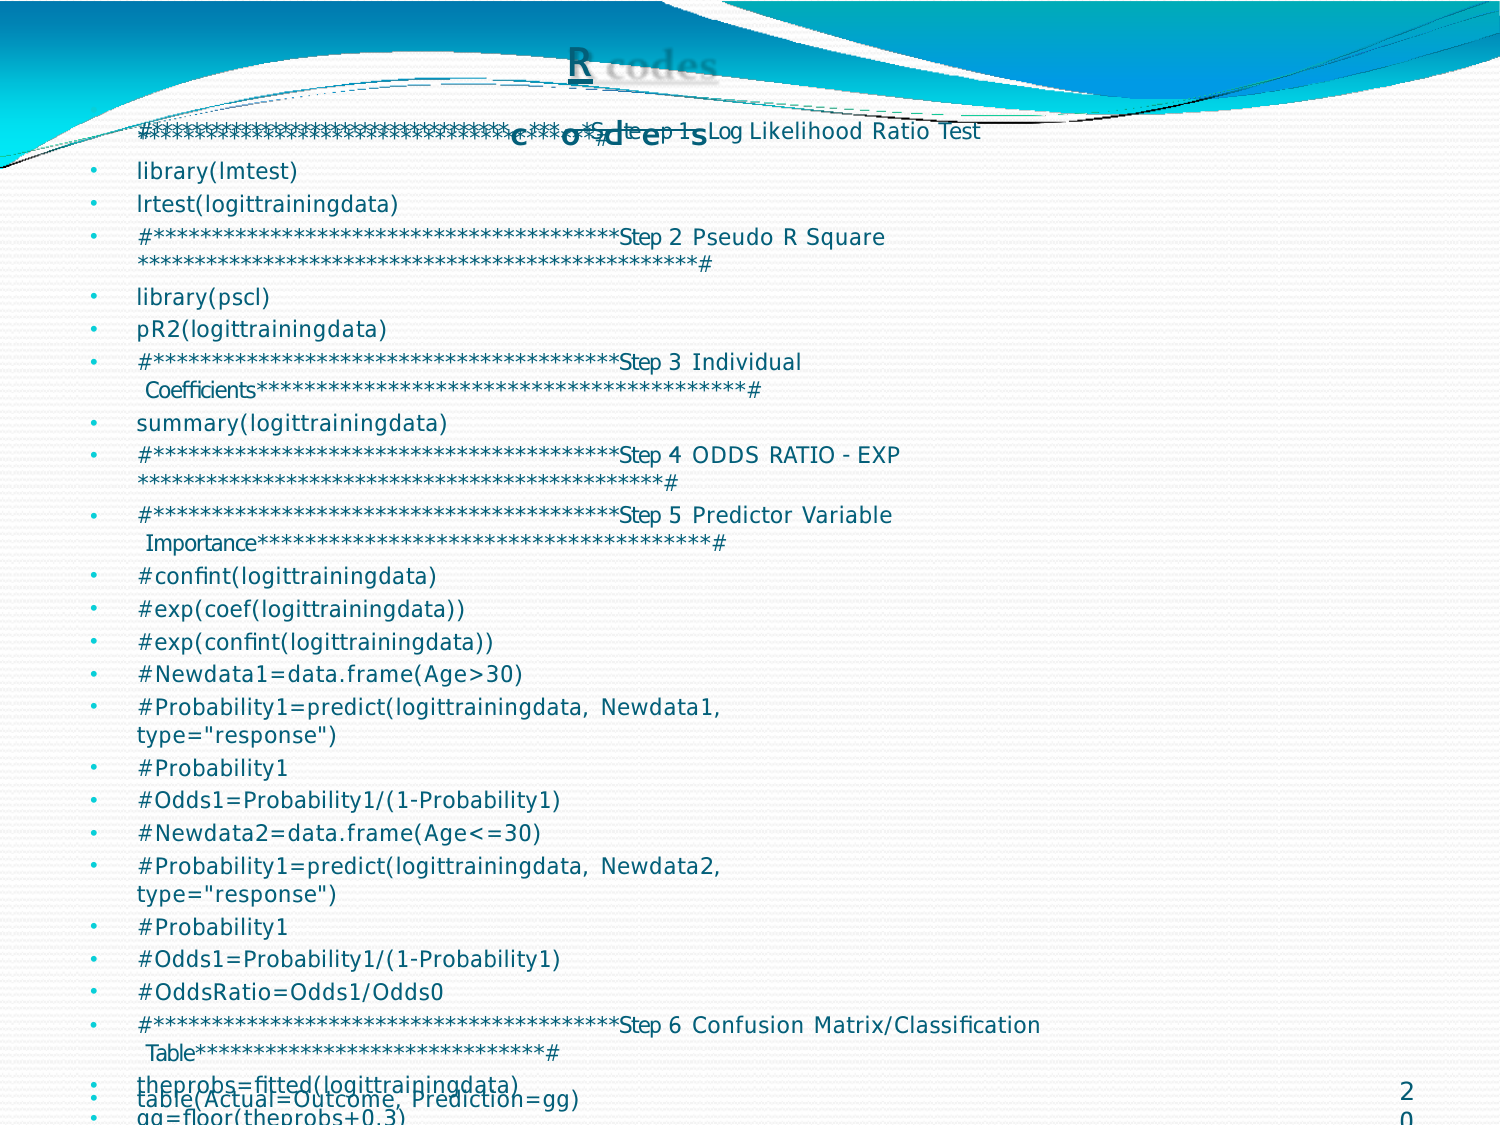

R
# #************************************c***o*Sdteep 1sLog Likelihood Ratio Test

•
****************************************#
library(lmtest)
lrtest(logittrainingdata)
#****************************************Step 2 Pseudo R Square
*************************************************#
library(pscl)  pR2(logittrainingdata)
#****************************************Step 3 Individual  Coefficients*****************************************#
summary(logittrainingdata)  #****************************************Step 4 ODDS RATIO - EXP
**********************************************#
#****************************************Step 5 Predictor Variable  Importance**************************************#
#confint(logittrainingdata)
#exp(coef(logittrainingdata))
#exp(confint(logittrainingdata))
#Newdata1=data.frame(Age>30)
#Probability1=predict(logittrainingdata, Newdata1, type="response")
#Probability1
#Odds1=Probability1/(1-Probability1)
#Newdata2=data.frame(Age<=30)
#Probability1=predict(logittrainingdata, Newdata2, type="response")
#Probability1
#Odds1=Probability1/(1-Probability1)
#OddsRatio=Odds1/Odds0
#****************************************Step 6 Confusion Matrix/Classification  Table******************************#
theprobs=fitted(logittrainingdata)
gg=floor(theprobs+0.3)

•
•
•
•
•
•
2
0
•
table(Actual=Outcome, Prediction=gg)